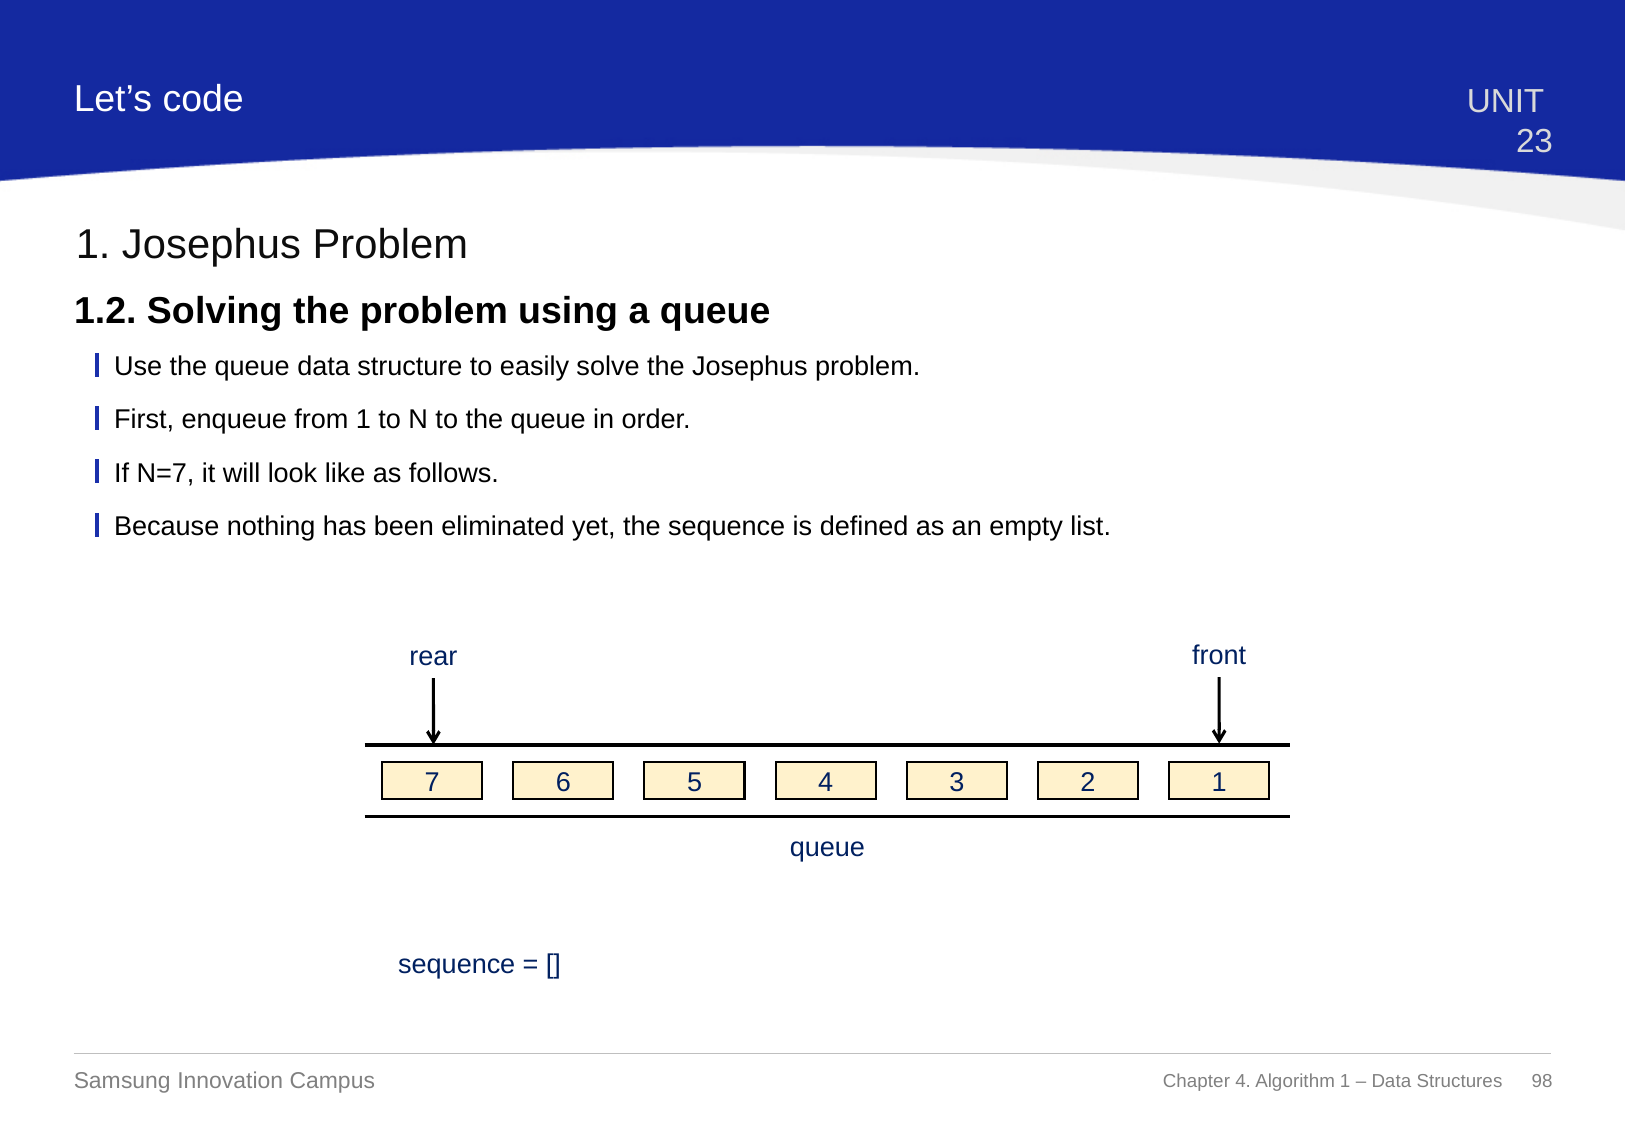

Let’s code
UNIT  23
1. Josephus Problem
1.2. Solving the problem using a queue
Use the queue data structure to easily solve the Josephus problem.
First, enqueue from 1 to N to the queue in order.
If N=7, it will look like as follows.
Because nothing has been eliminated yet, the sequence is defined as an empty list.
front
rear
1
2
3
4
5
6
7
queue
sequence = []